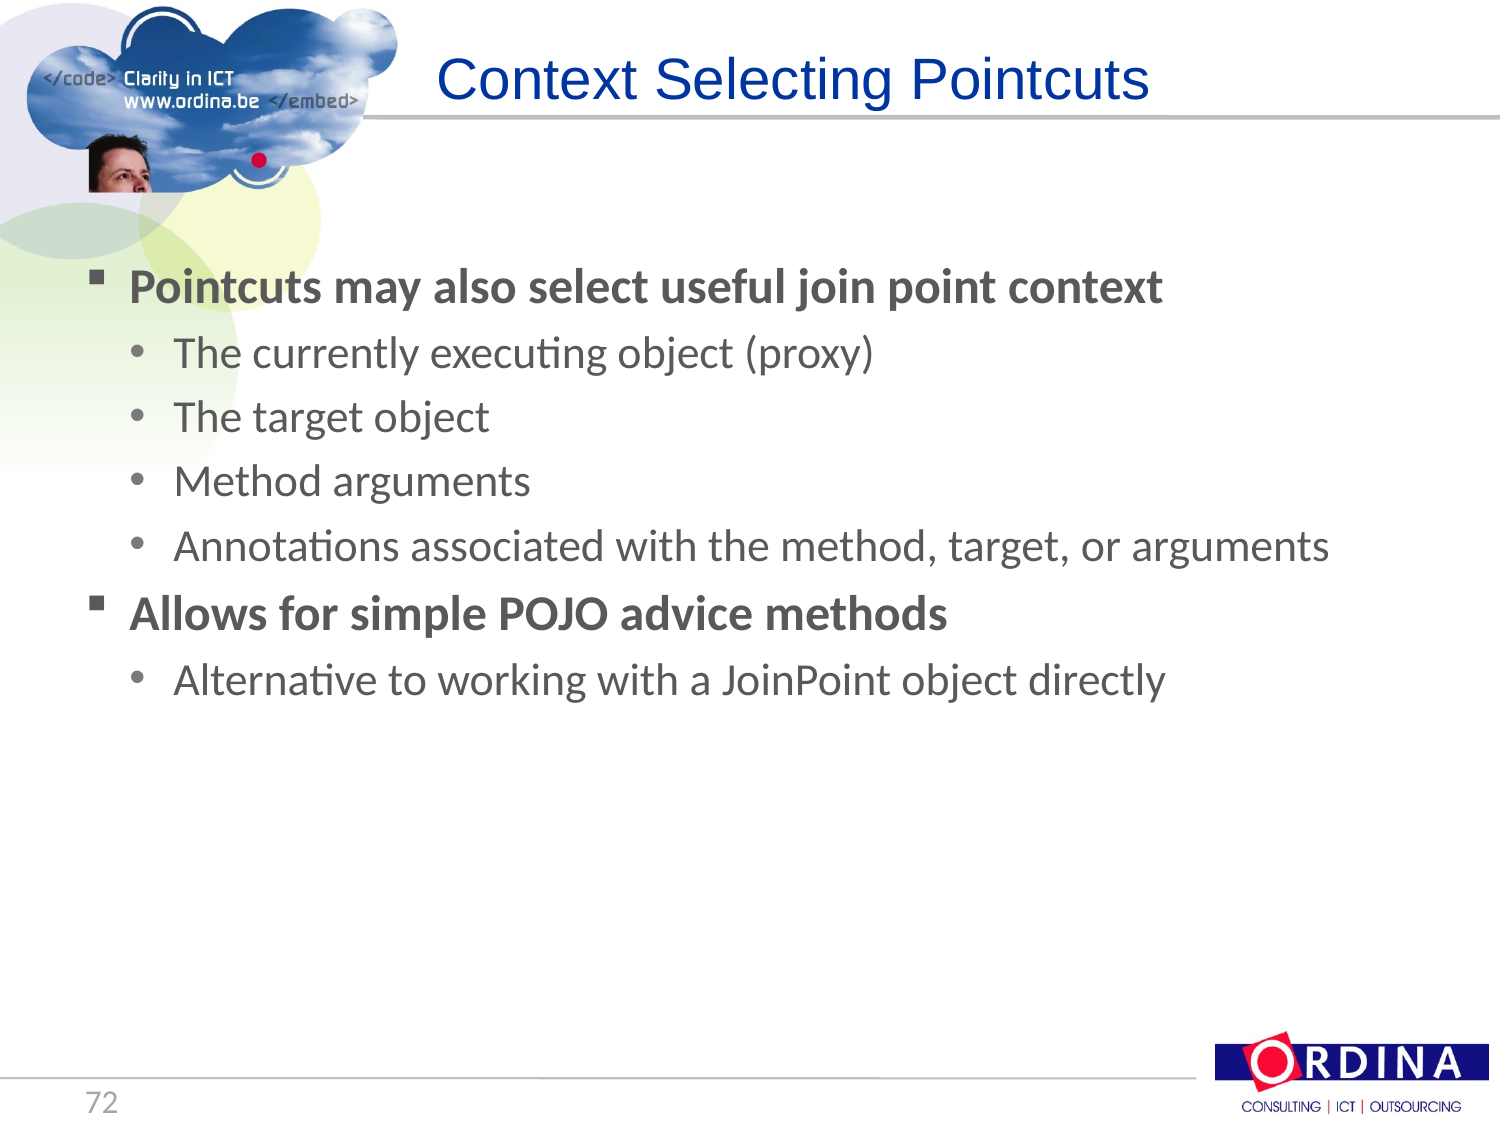

# Context Selecting Pointcuts
Pointcuts may also select useful join point context
The currently executing object (proxy)
The target object
Method arguments
Annotations associated with the method, target, or arguments
Allows for simple POJO advice methods
Alternative to working with a JoinPoint object directly
72